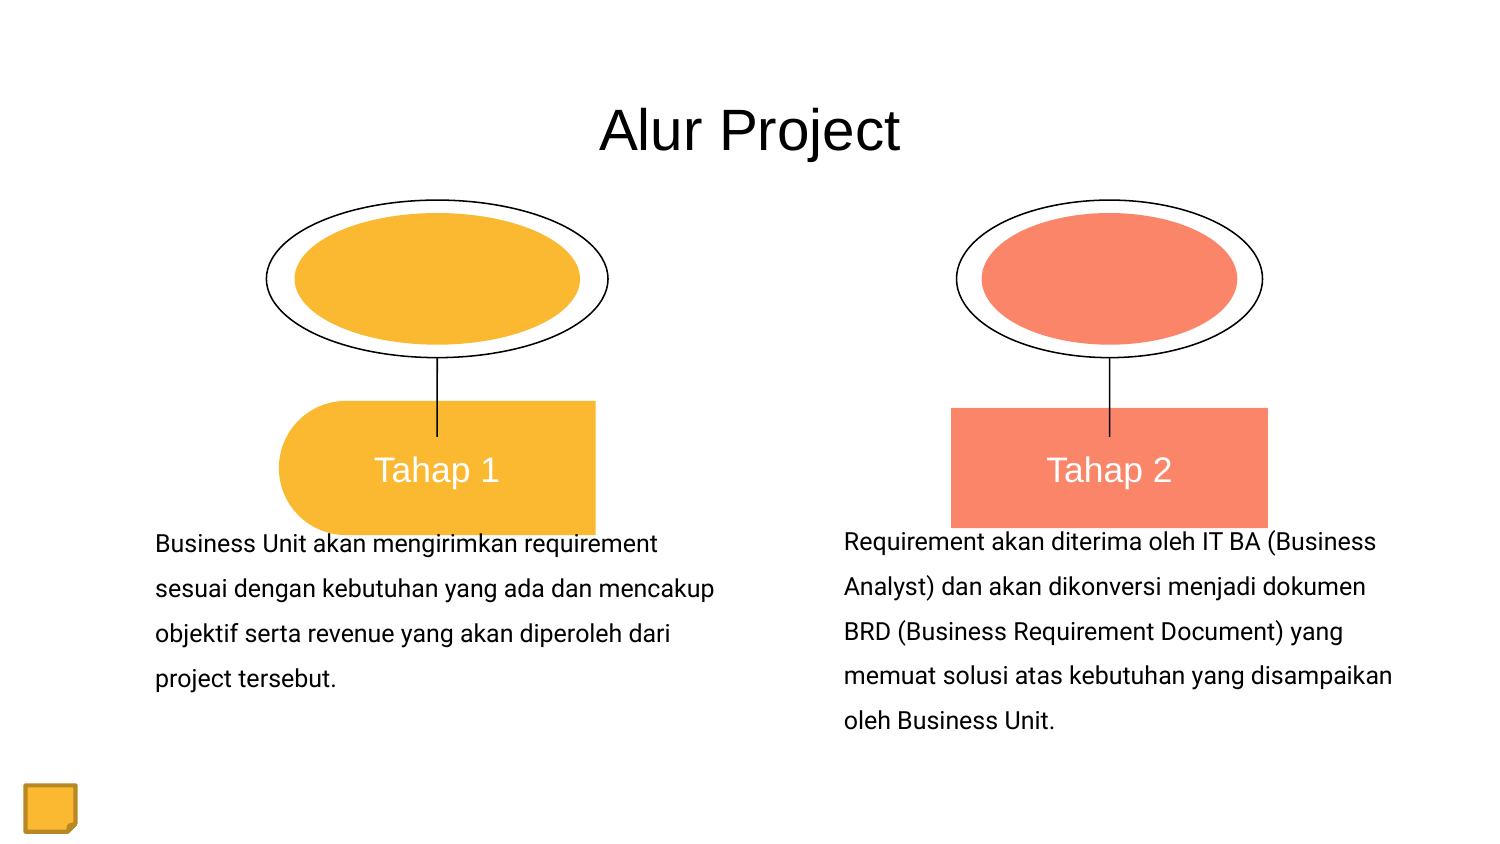

# Alur Project

Tahap 1

Business Unit akan mengirimkan requirement sesuai dengan kebutuhan yang ada dan mencakup objektif serta revenue yang akan diperoleh dari project tersebut.

Tahap 2
Requirement akan diterima oleh IT BA (Business Analyst) dan akan dikonversi menjadi dokumen BRD (Business Requirement Document) yang memuat solusi atas kebutuhan yang disampaikan oleh Business Unit.